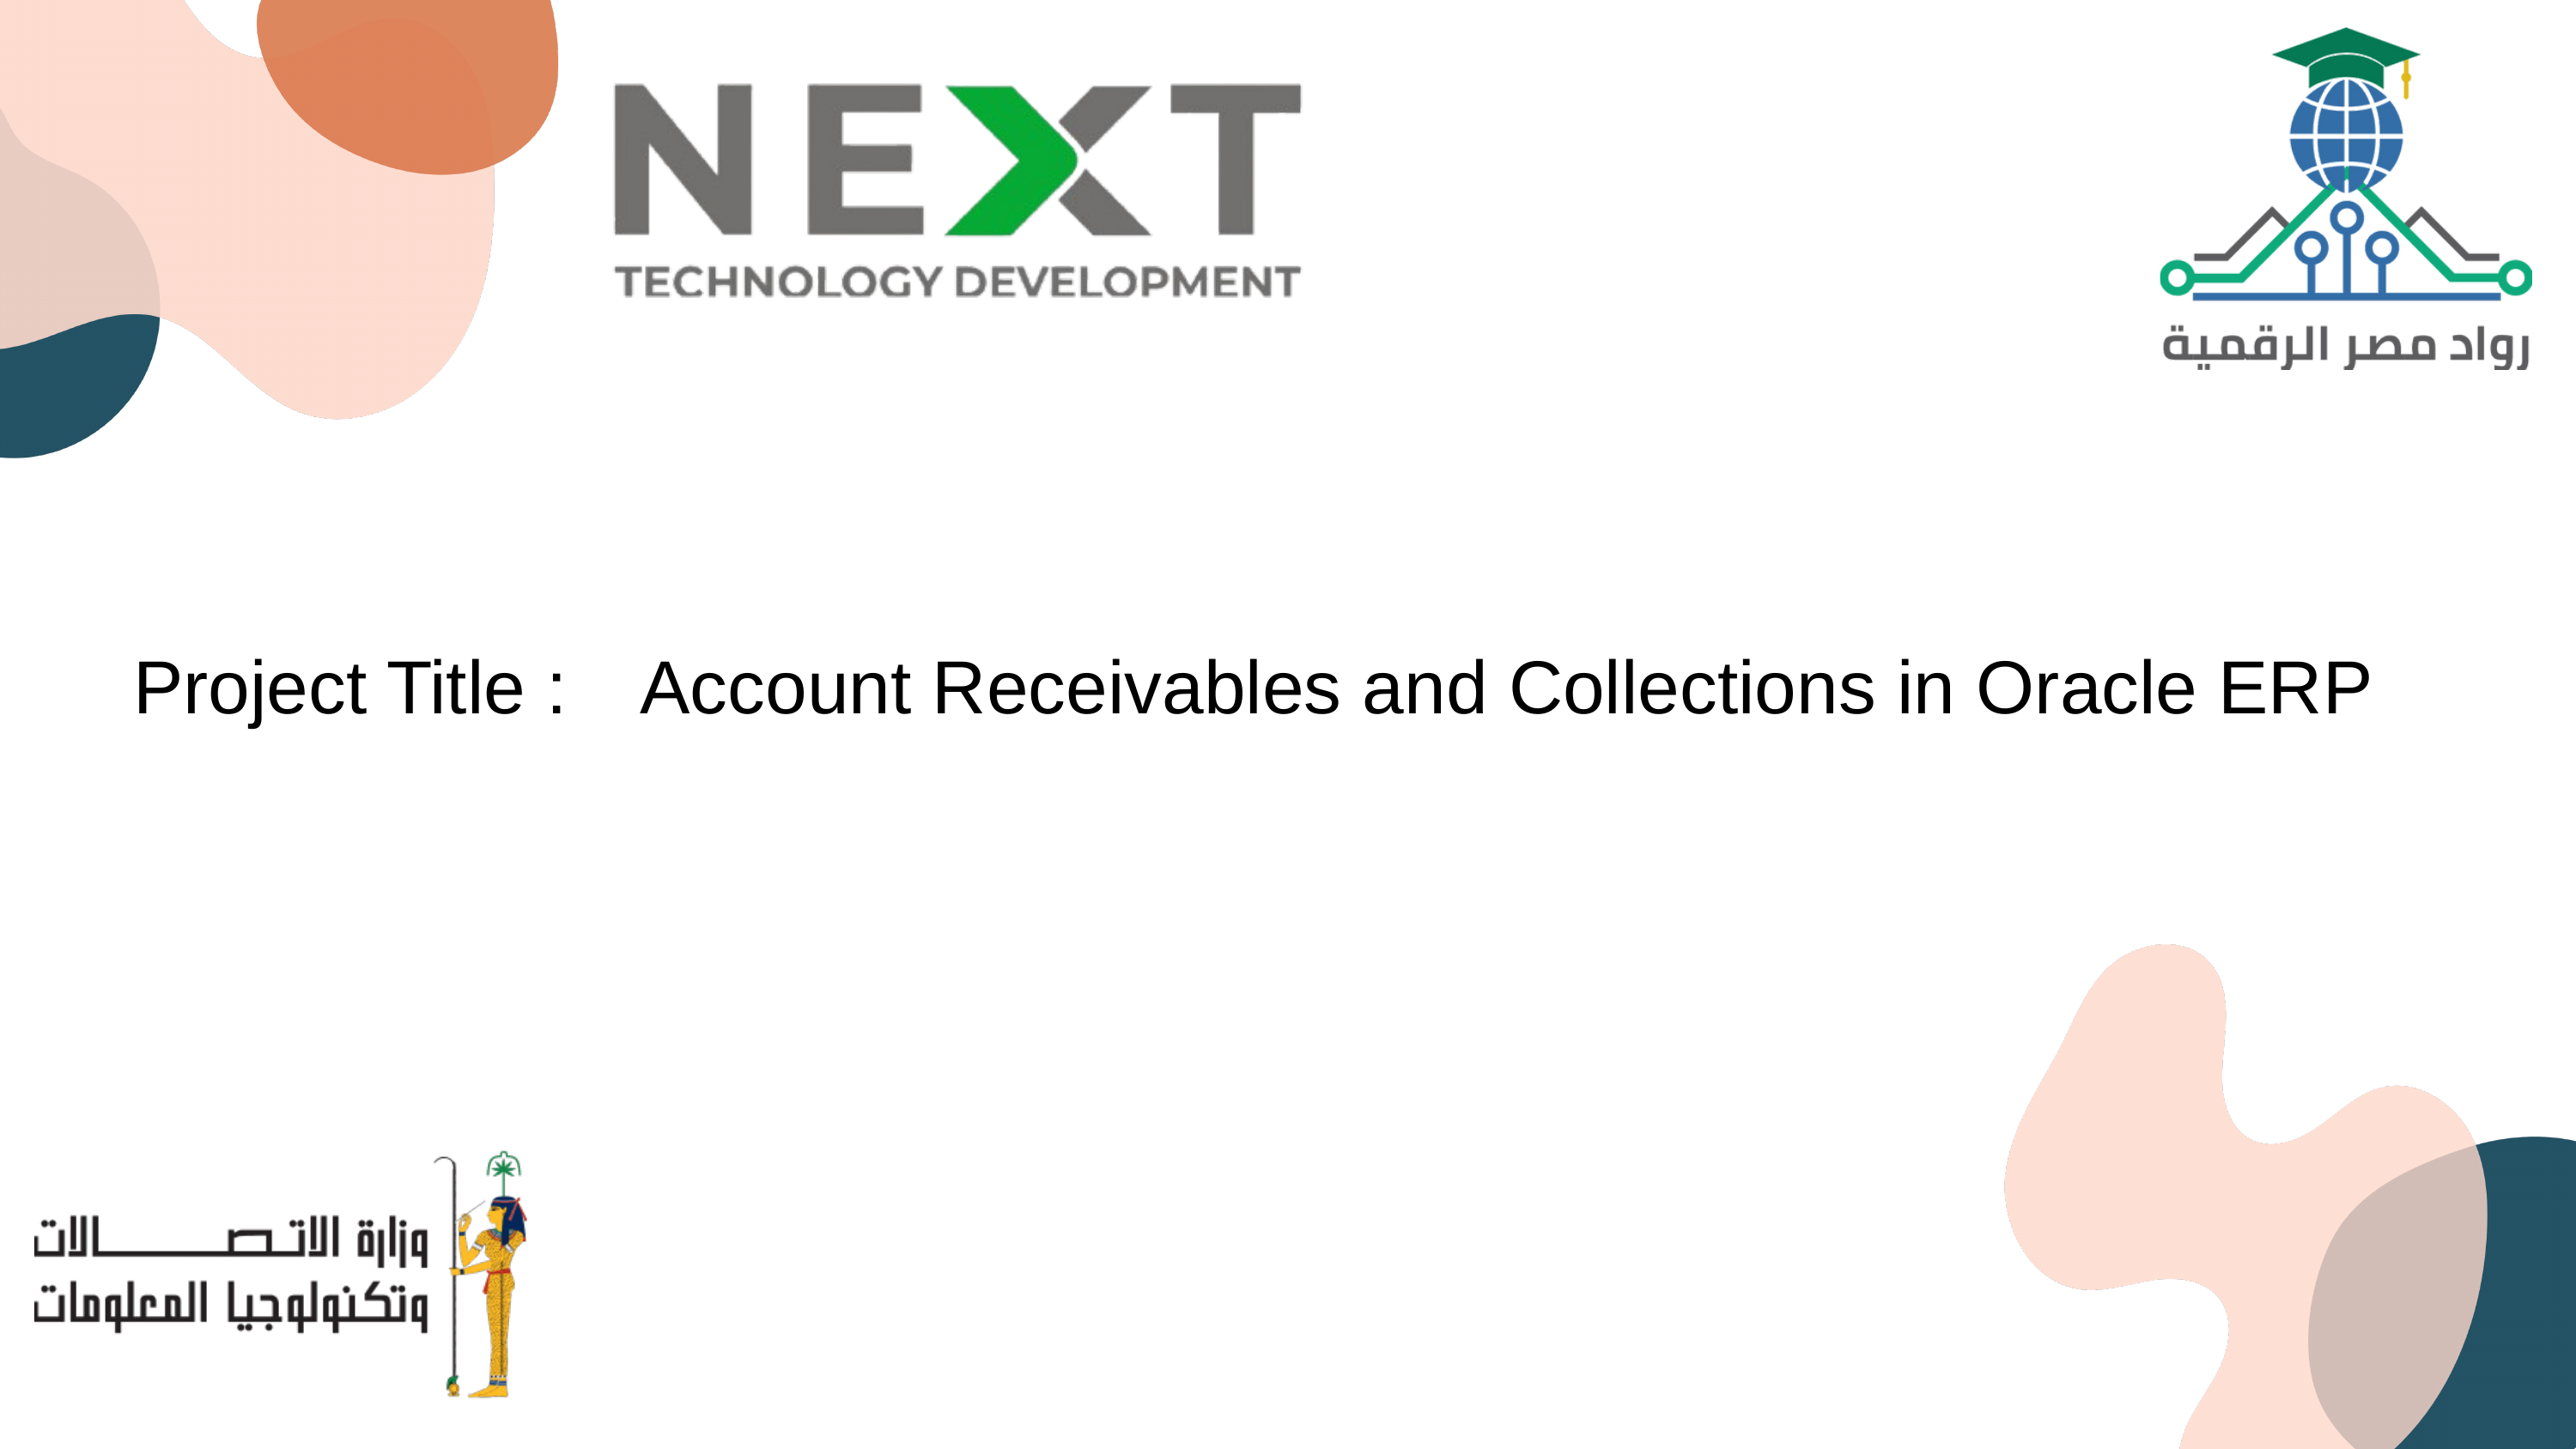

Project Title :
Account Receivables and Collections in Oracle ERP